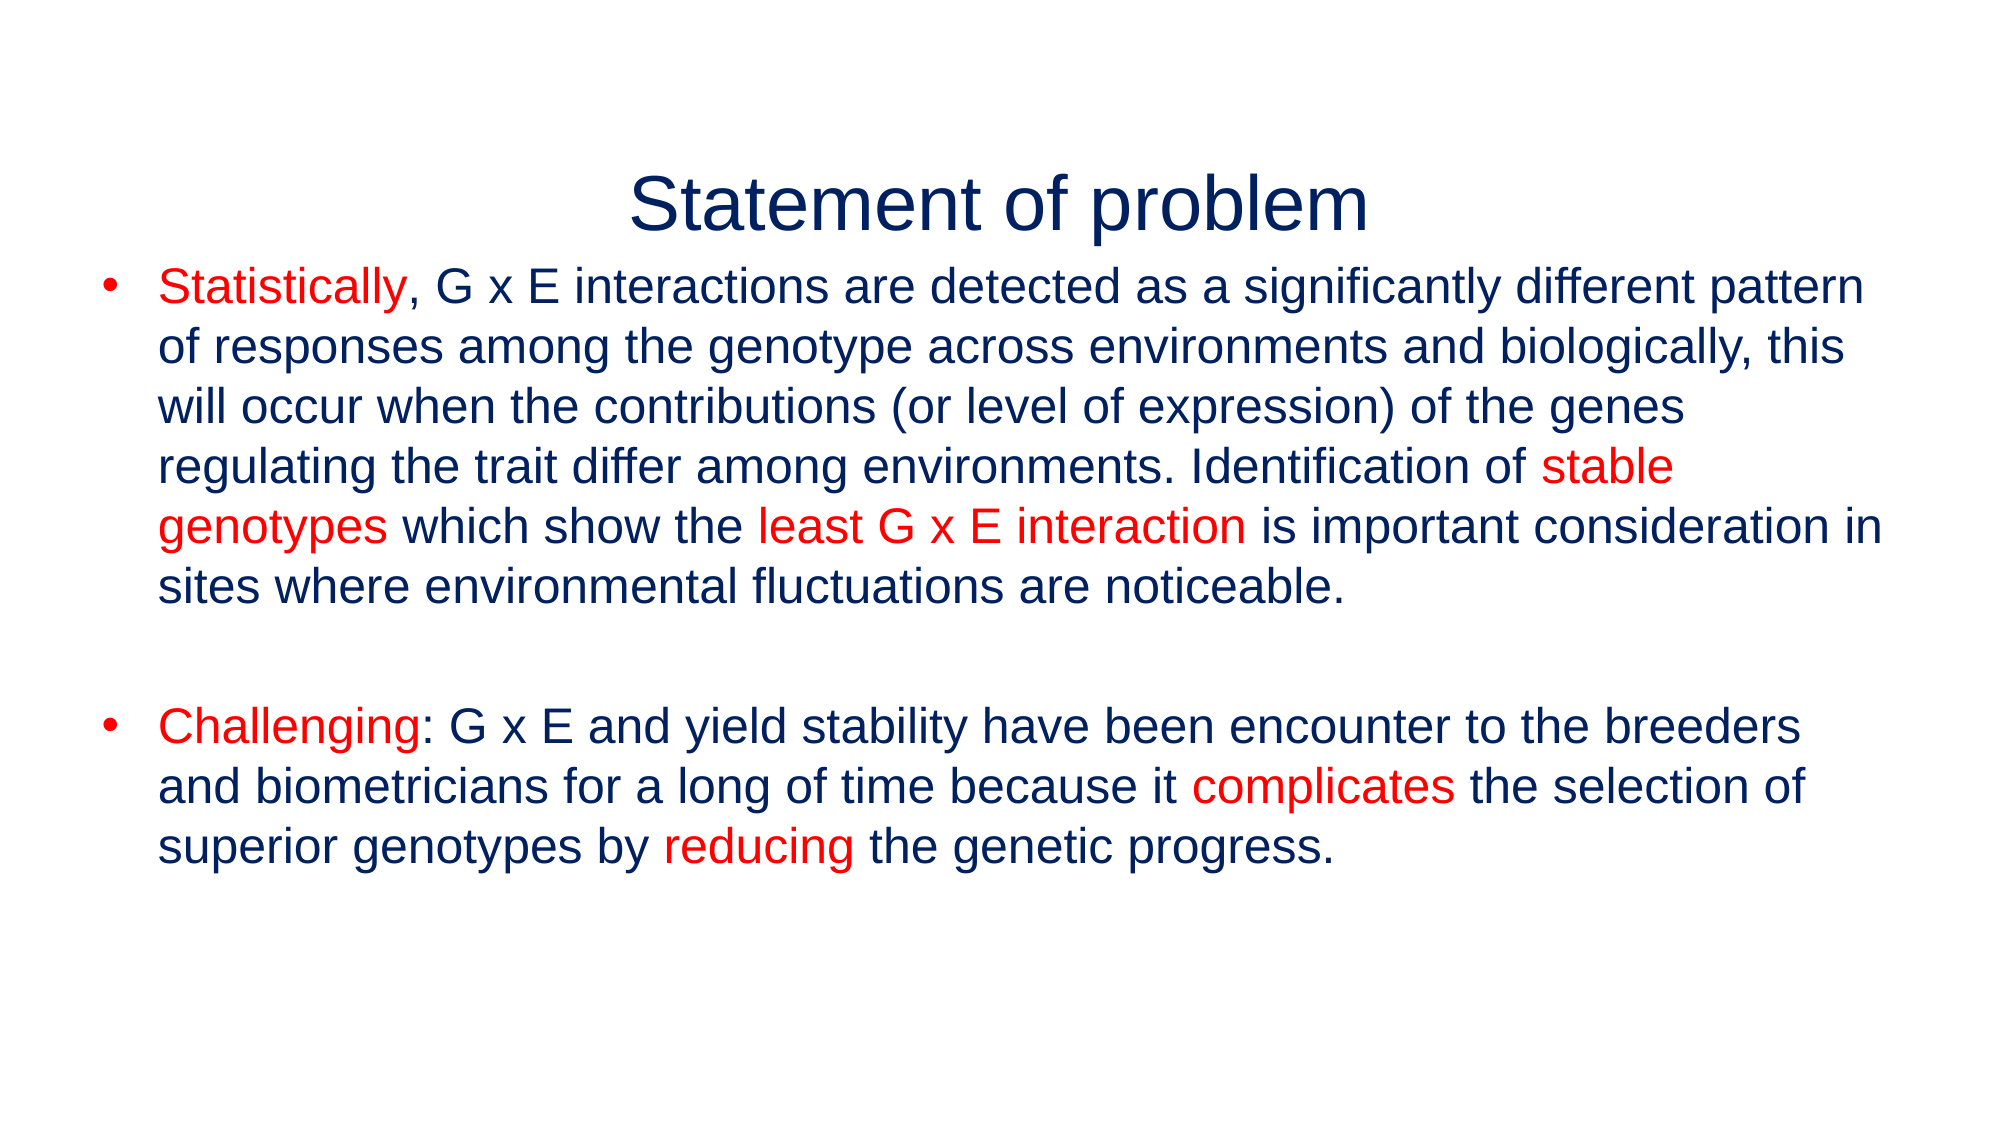

# Statement of problem
Statistically, G x E interactions are detected as a significantly different pattern of responses among the genotype across environments and biologically, this will occur when the contributions (or level of expression) of the genes regulating the trait differ among environments. Identification of stable genotypes which show the least G x E interaction is important consideration in sites where environmental fluctuations are noticeable.

Challenging: G x E and yield stability have been encounter to the breeders and biometricians for a long of time because it complicates the selection of superior genotypes by reducing the genetic progress.